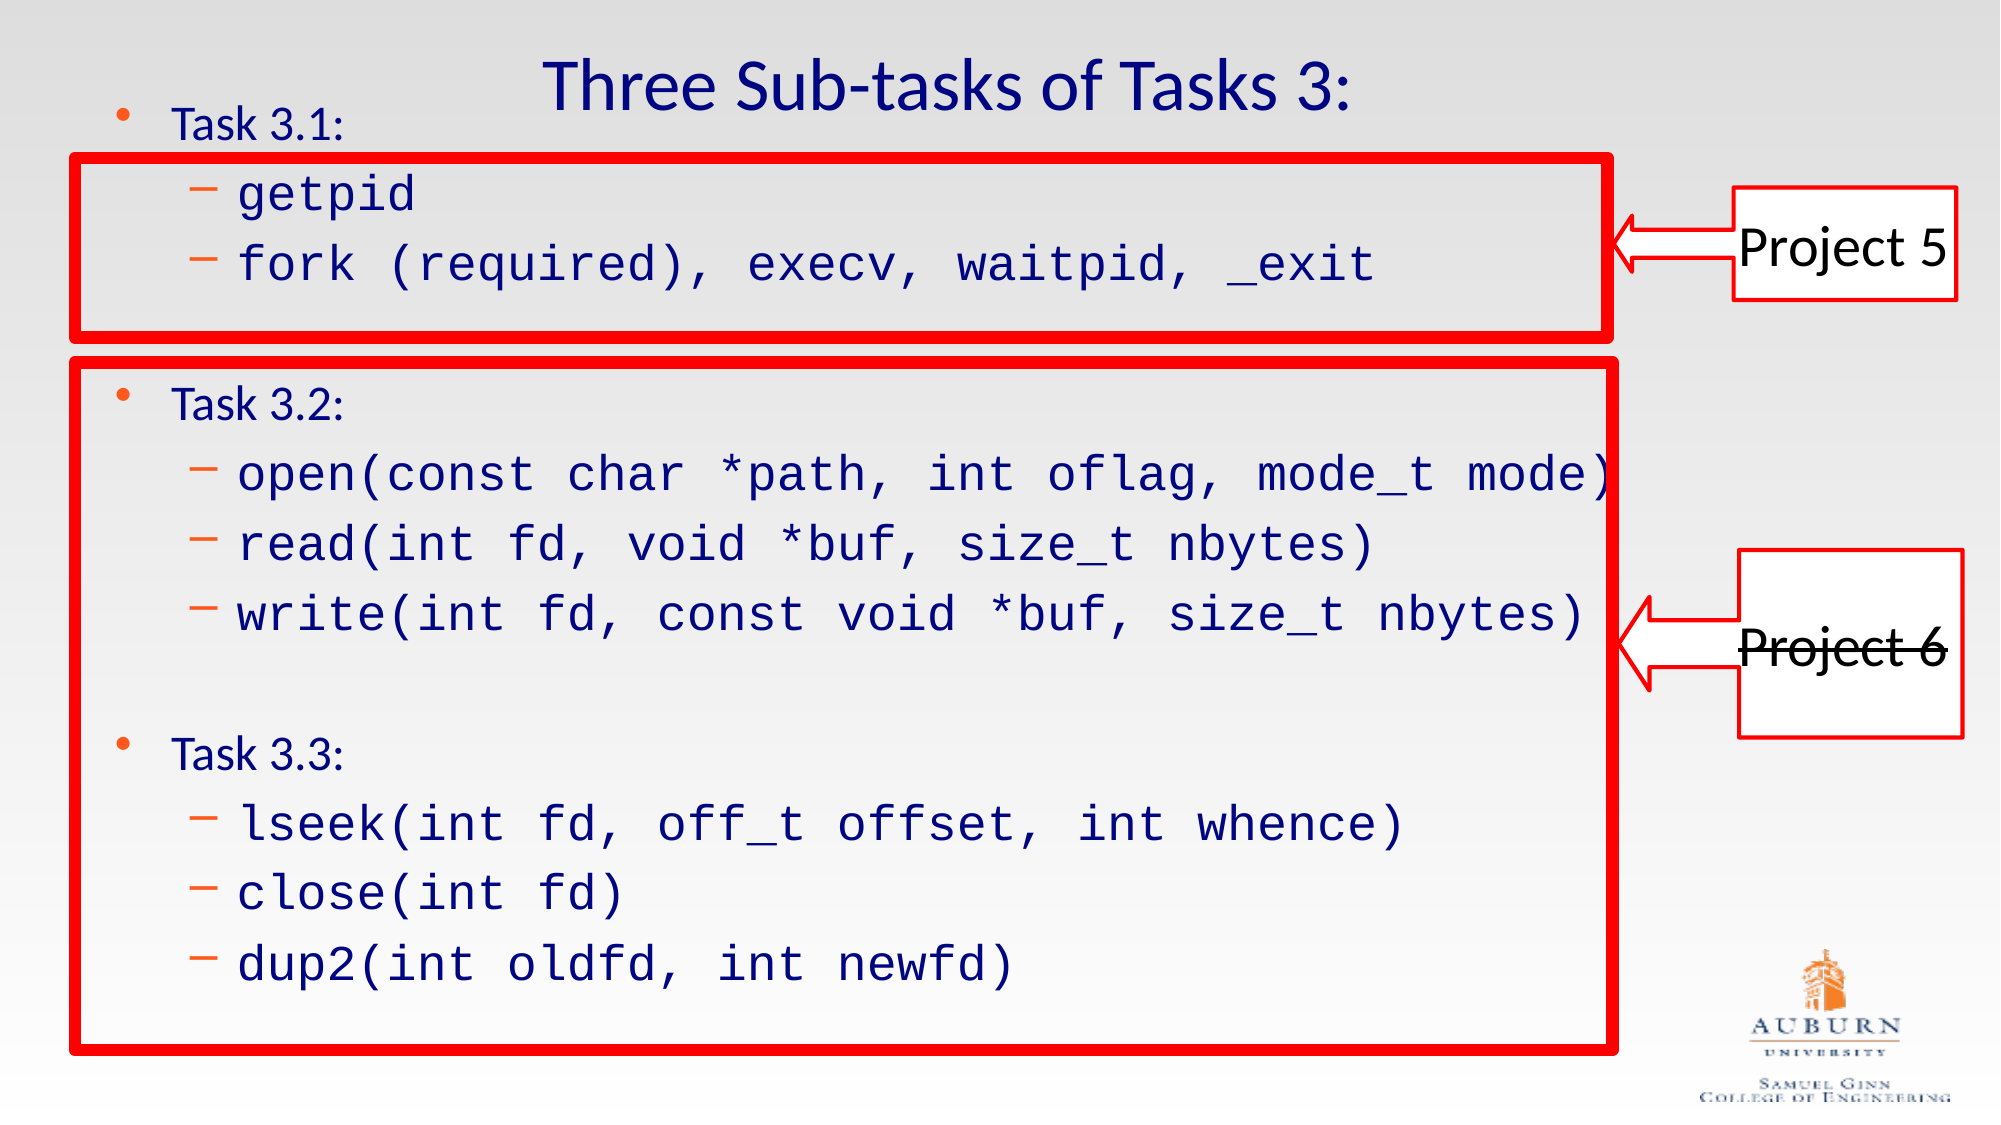

# Three Sub-tasks of Tasks 3:
Task 3.1:
getpid
fork (required), execv, waitpid, _exit

Task 3.2:
open(const char *path, int oflag, mode_t mode)
read(int fd, void *buf, size_t nbytes)
write(int fd, const void *buf, size_t nbytes)

Task 3.3:
lseek(int fd, off_t offset, int whence)
close(int fd)
dup2(int oldfd, int newfd)

Project 5

Project 6